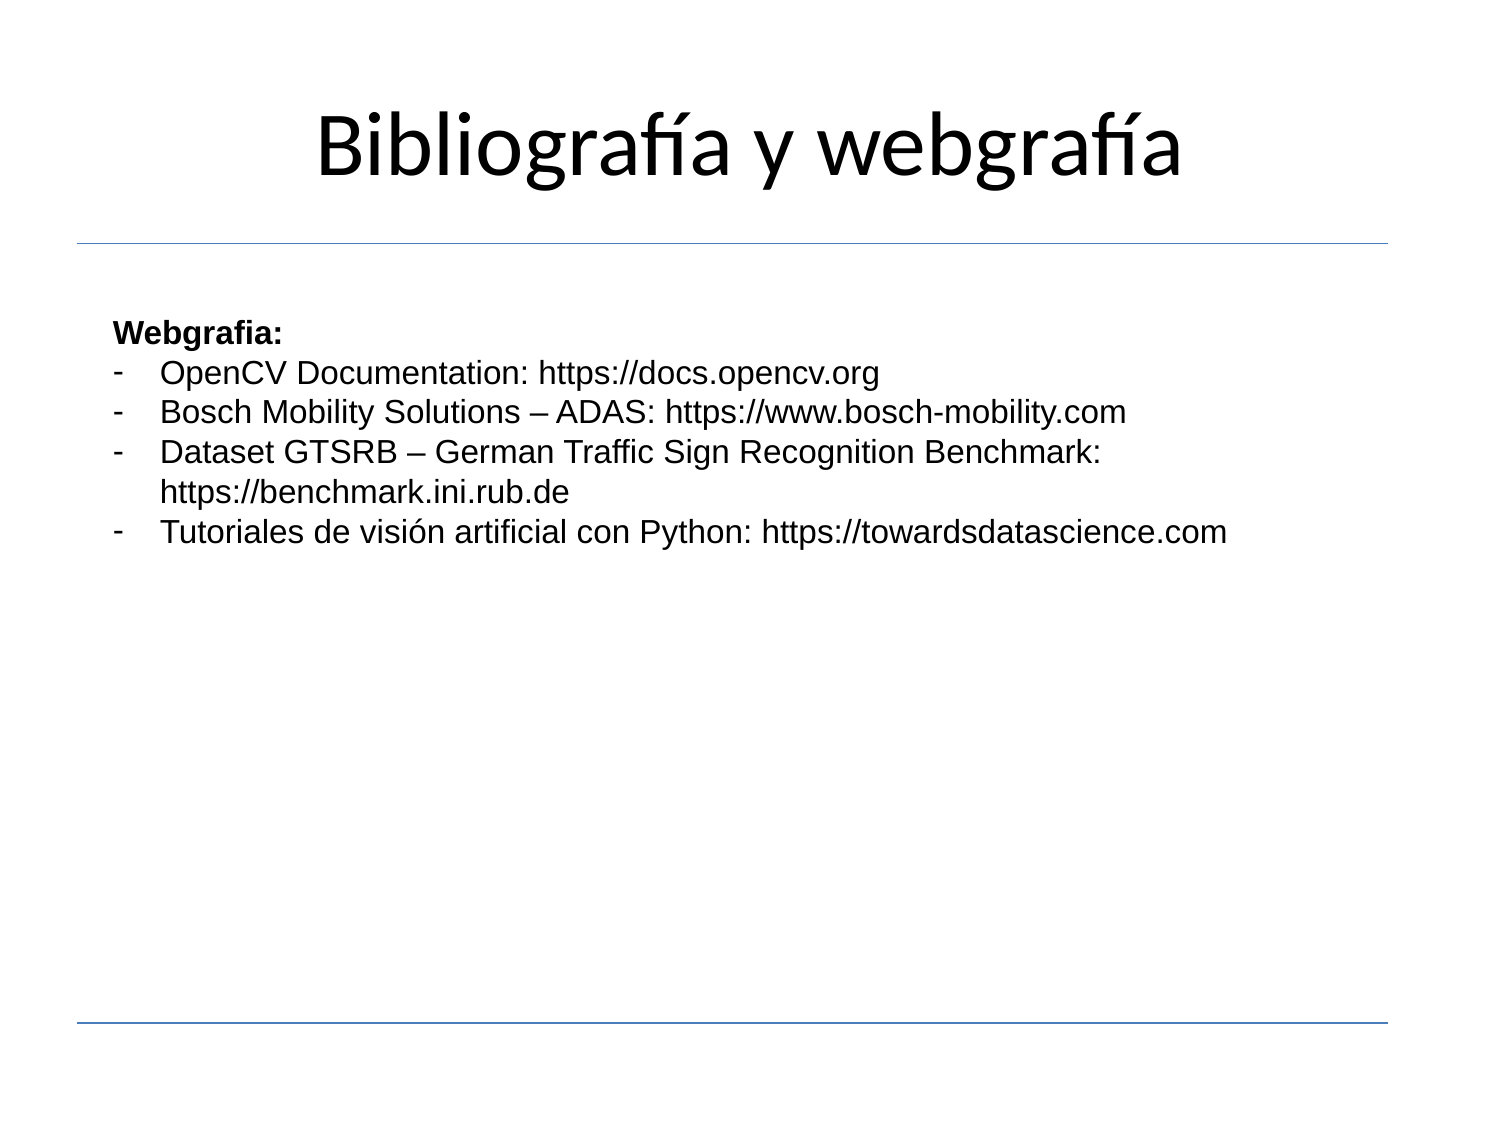

# Bibliografía y webgrafía
Webgrafia:
OpenCV Documentation: https://docs.opencv.org
Bosch Mobility Solutions – ADAS: https://www.bosch-mobility.com
Dataset GTSRB – German Traffic Sign Recognition Benchmark: https://benchmark.ini.rub.de
Tutoriales de visión artificial con Python: https://towardsdatascience.com